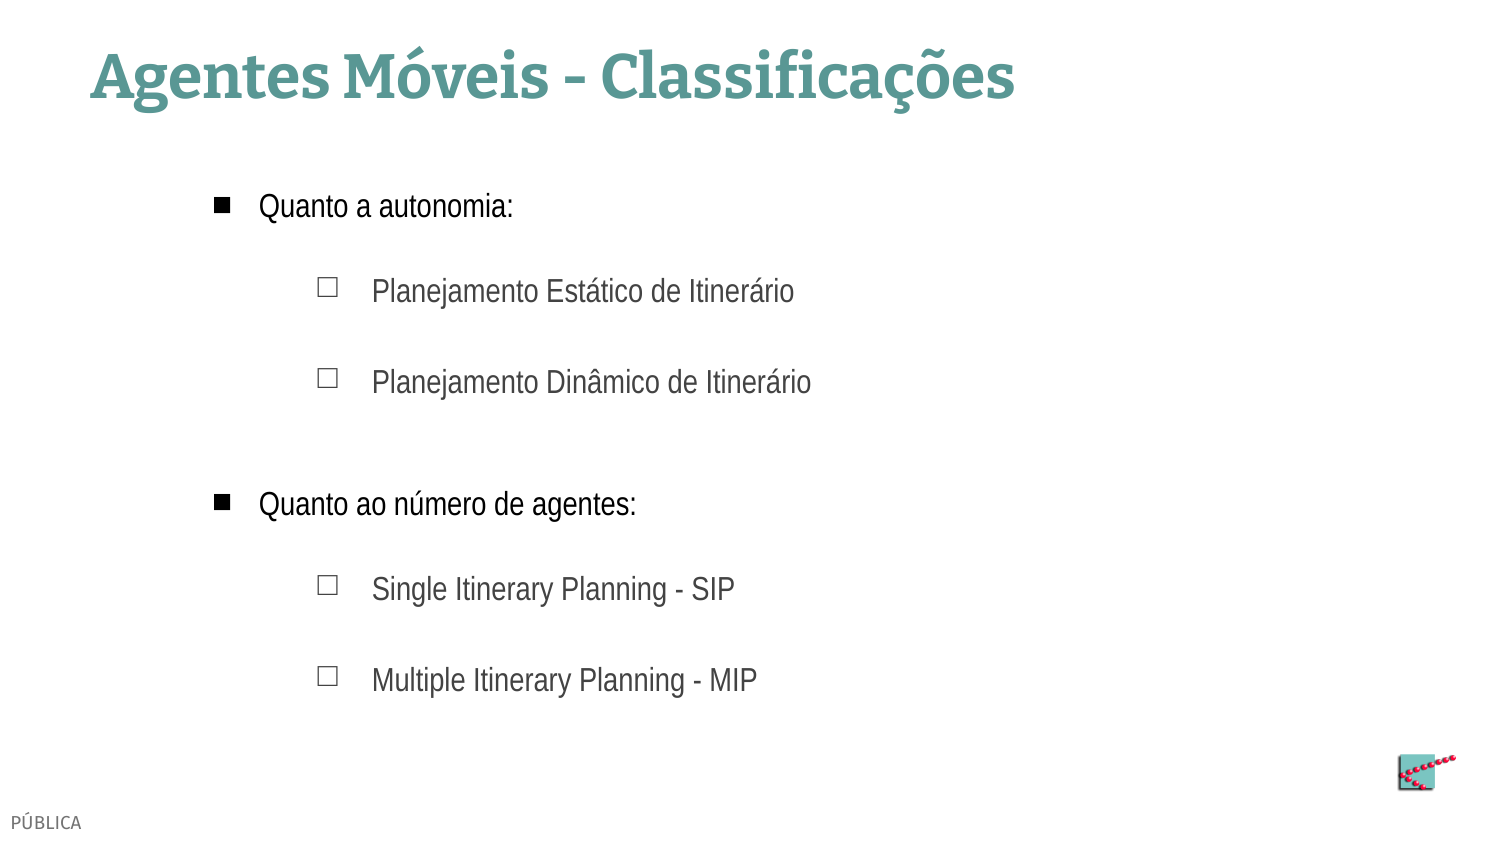

# Agentes Móveis - Classificações
Quanto a autonomia:

Planejamento Estático de Itinerário

Planejamento Dinâmico de Itinerário
Quanto ao número de agentes:

Single Itinerary Planning - SIP

Multiple Itinerary Planning - MIP